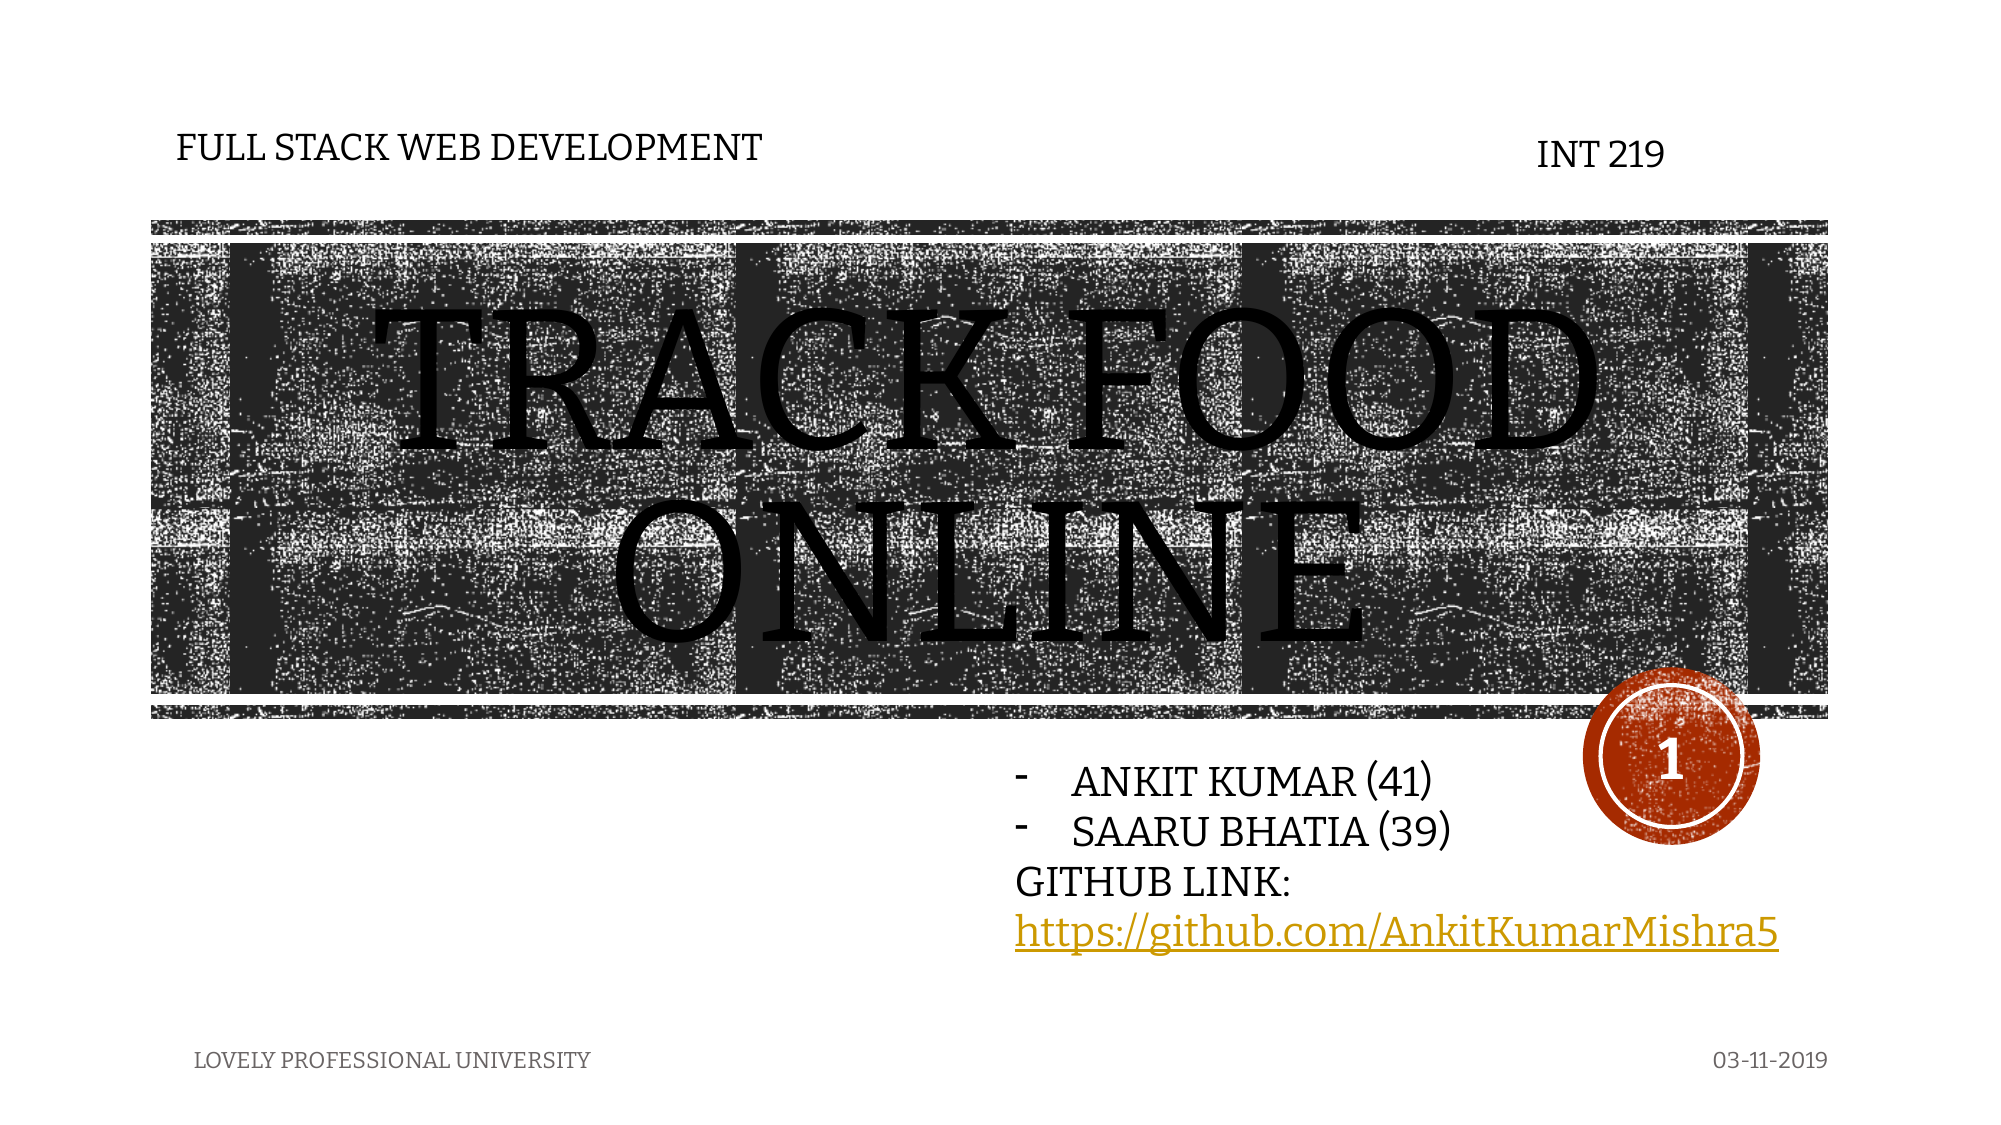

FULL STACK WEB DEVELOPMENT
INT 219
# TRACK FOOD ONLINE
1
ANKIT KUMAR (41)
SAARU BHATIA (39)
GITHUB LINK:
https://github.com/AnkitKumarMishra5
LOVELY PROFESSIONAL UNIVERSITY
03-11-2019